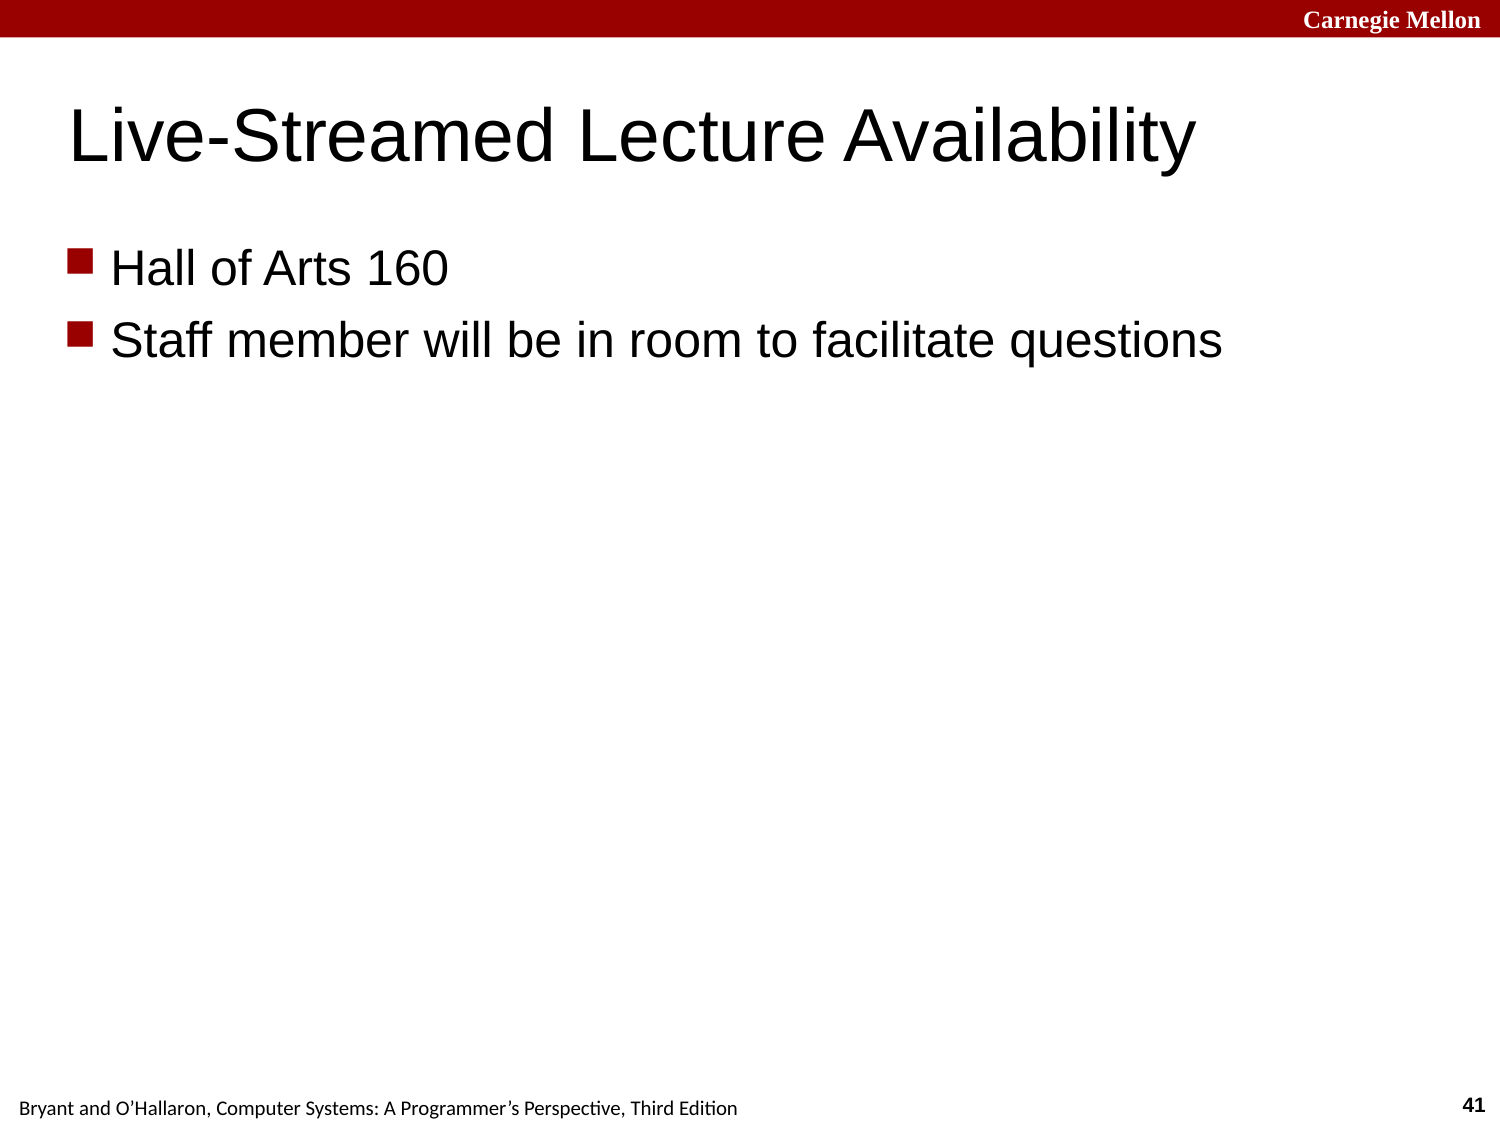

# Live-Streamed Lecture Availability
Hall of Arts 160
Staff member will be in room to facilitate questions